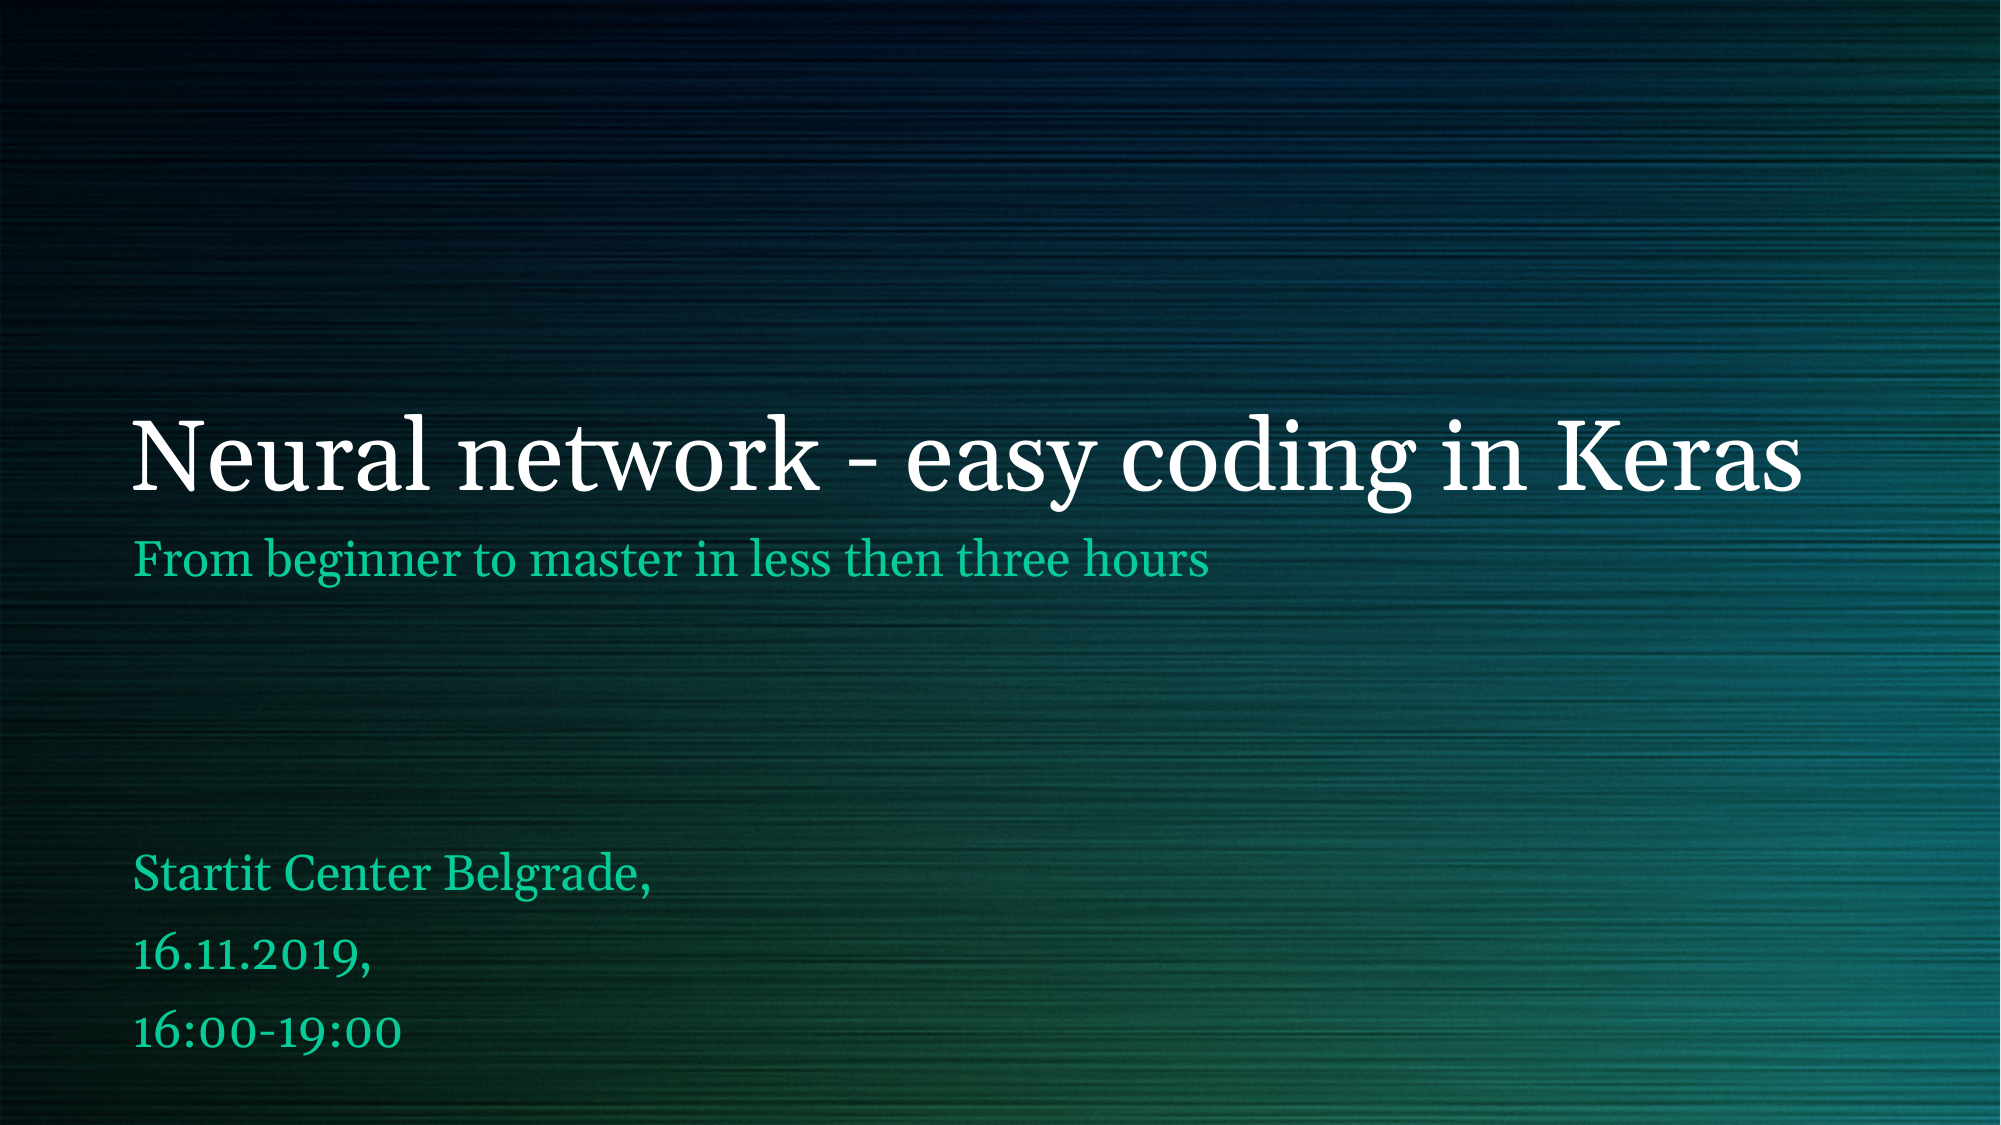

# Neural network - easy coding in Keras
From beginner to master in less then three hours

Startit Center Belgrade,
16.11.2019,
16:00-19:00